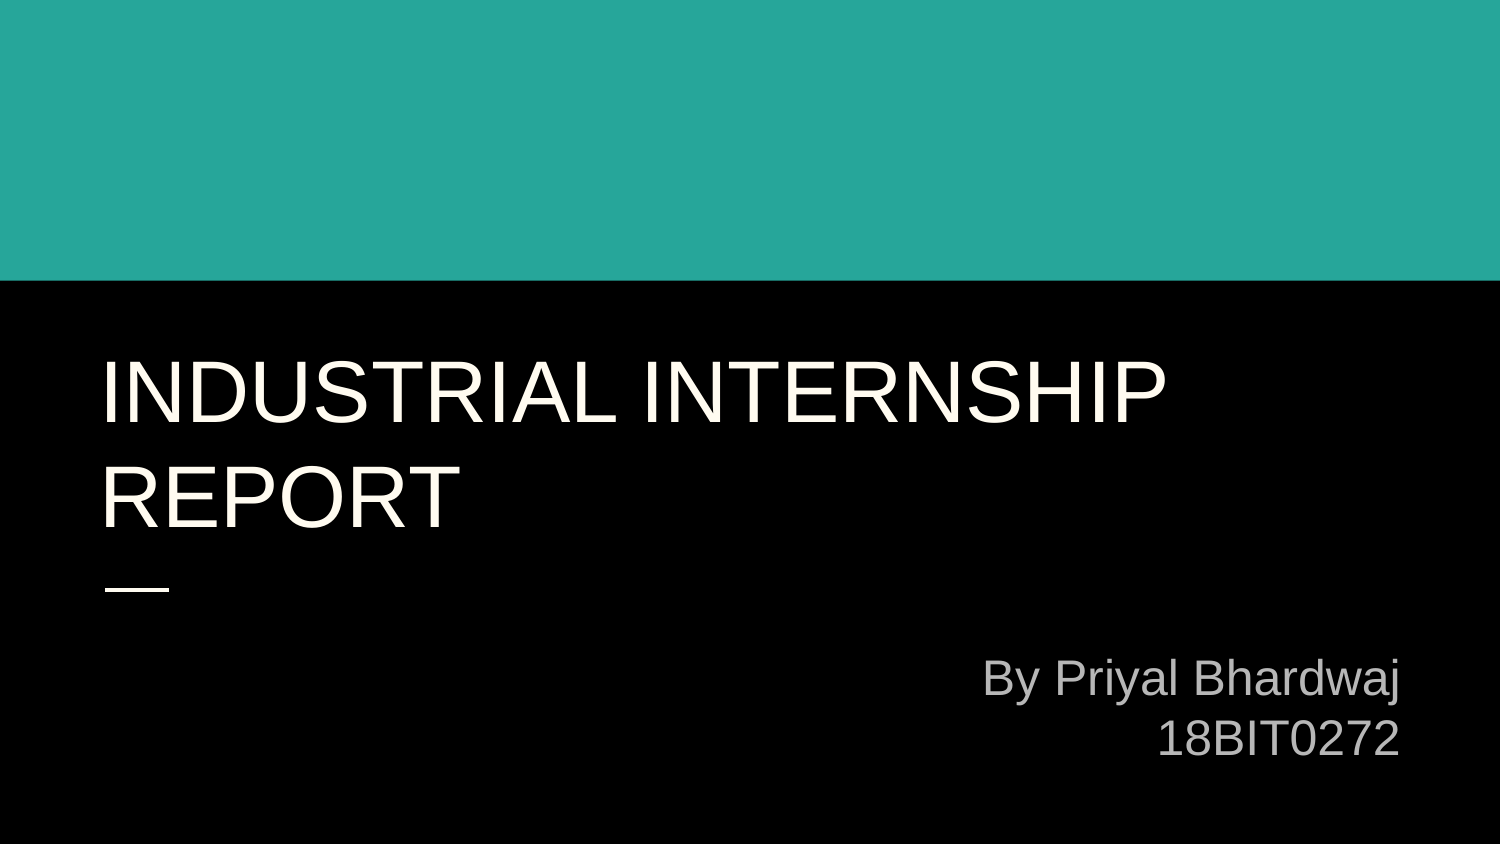

# INDUSTRIAL INTERNSHIP REPORT
By Priyal Bhardwaj
18BIT0272